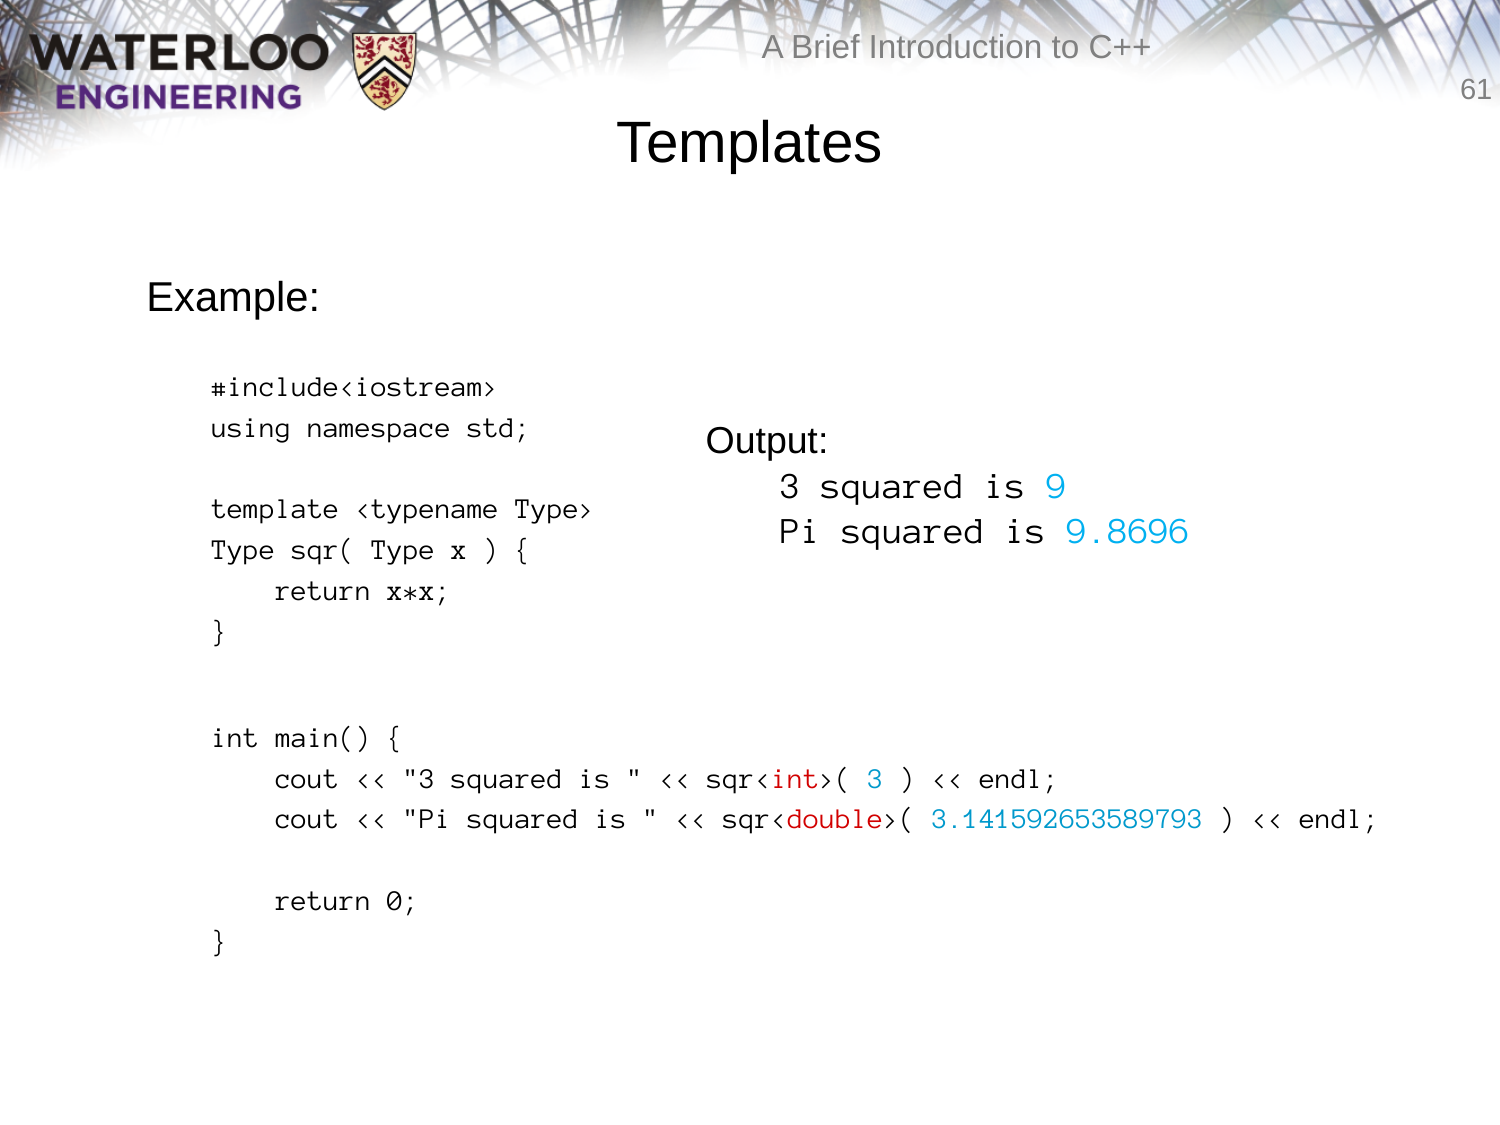

# Templates
	Example:

	#include<iostream>
	using namespace std;

	template <typename Type>
	Type sqr( Type x ) {
	    return x*x;
	}

	int main() {
	    cout << "3 squared is " << sqr<int>( 3 ) << endl;
	    cout << "Pi squared is " << sqr<double>( 3.141592653589793 ) << endl;

	    return 0;
	}
Output:
3 squared is 9
Pi squared is 9.8696